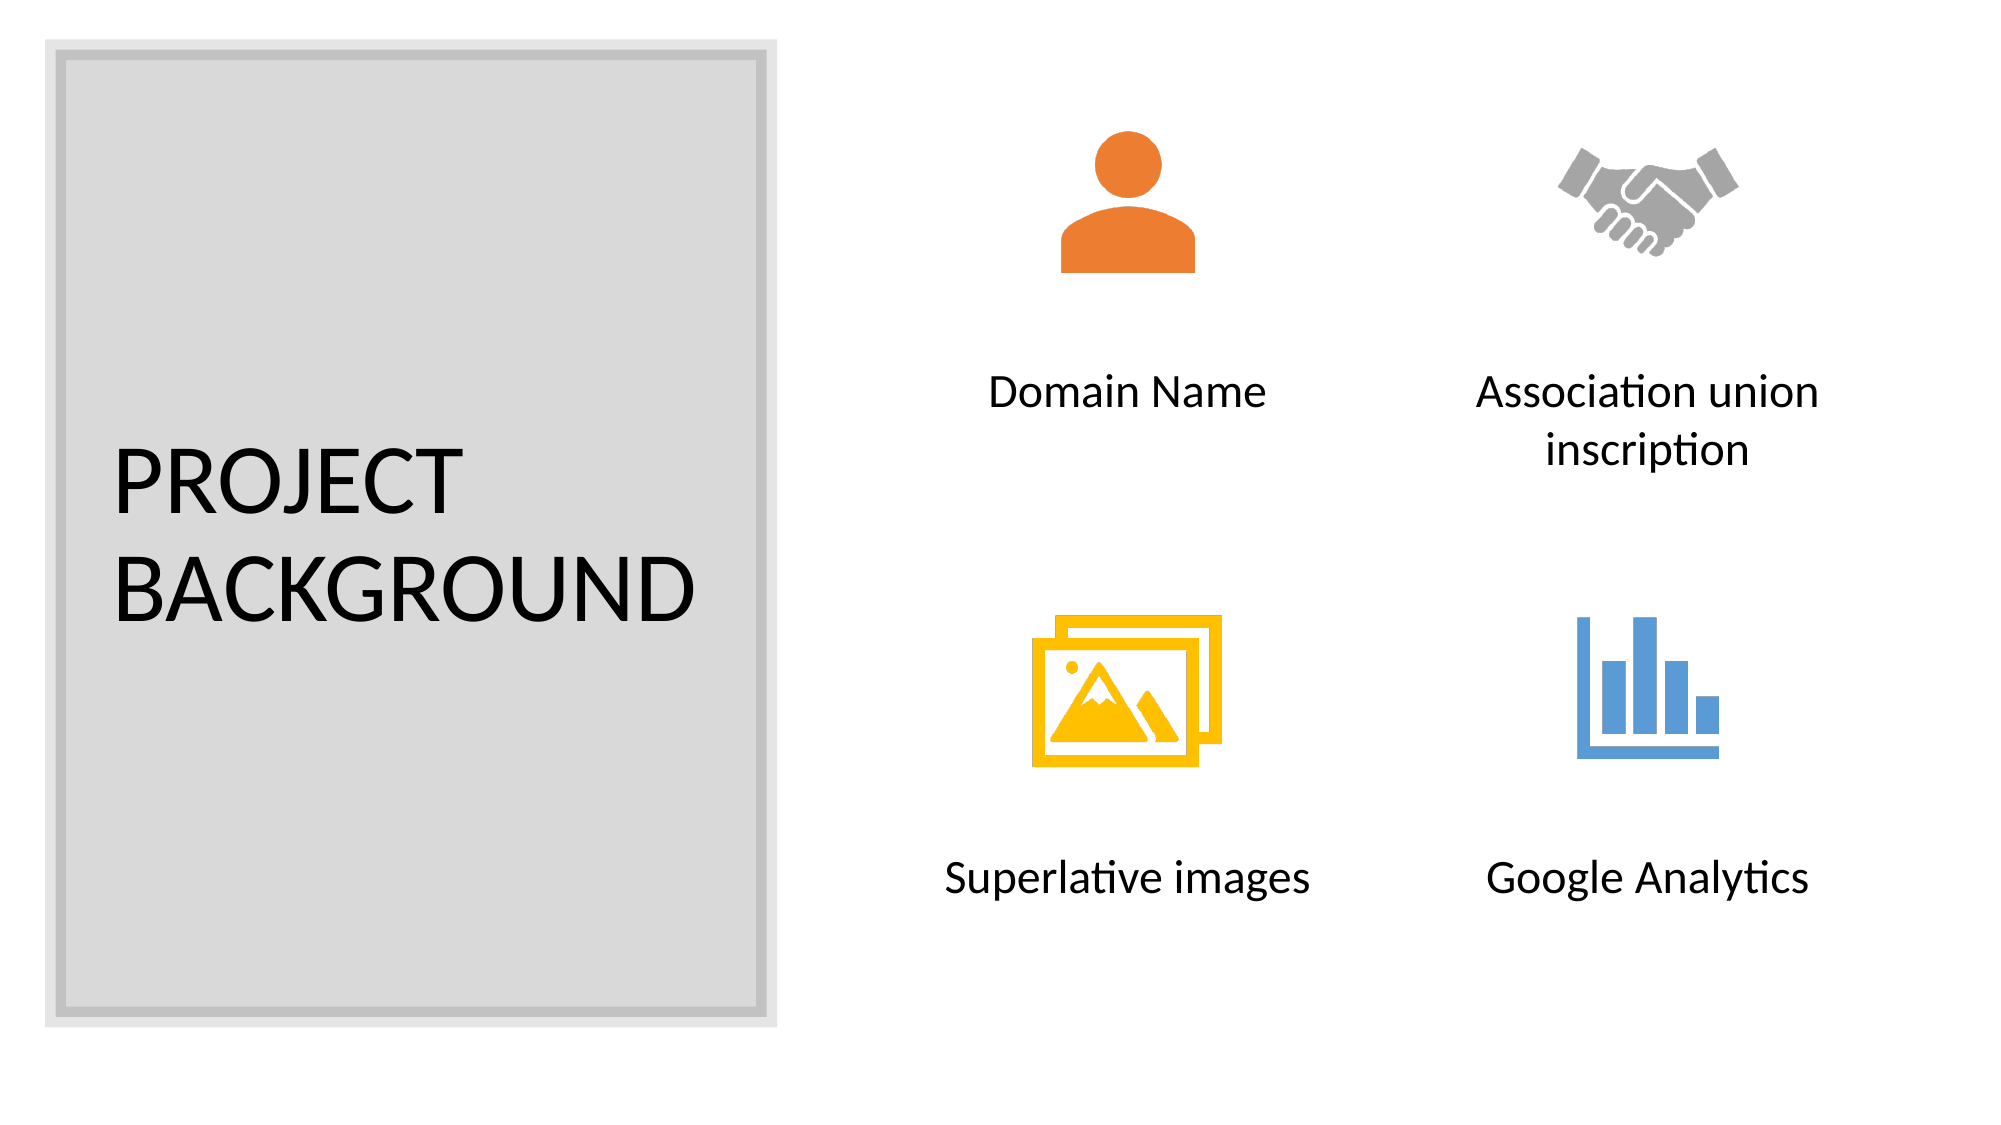

Domain Name
Association union inscription
Superlative images
Google Analytics
# PROJECT BACKGROUND